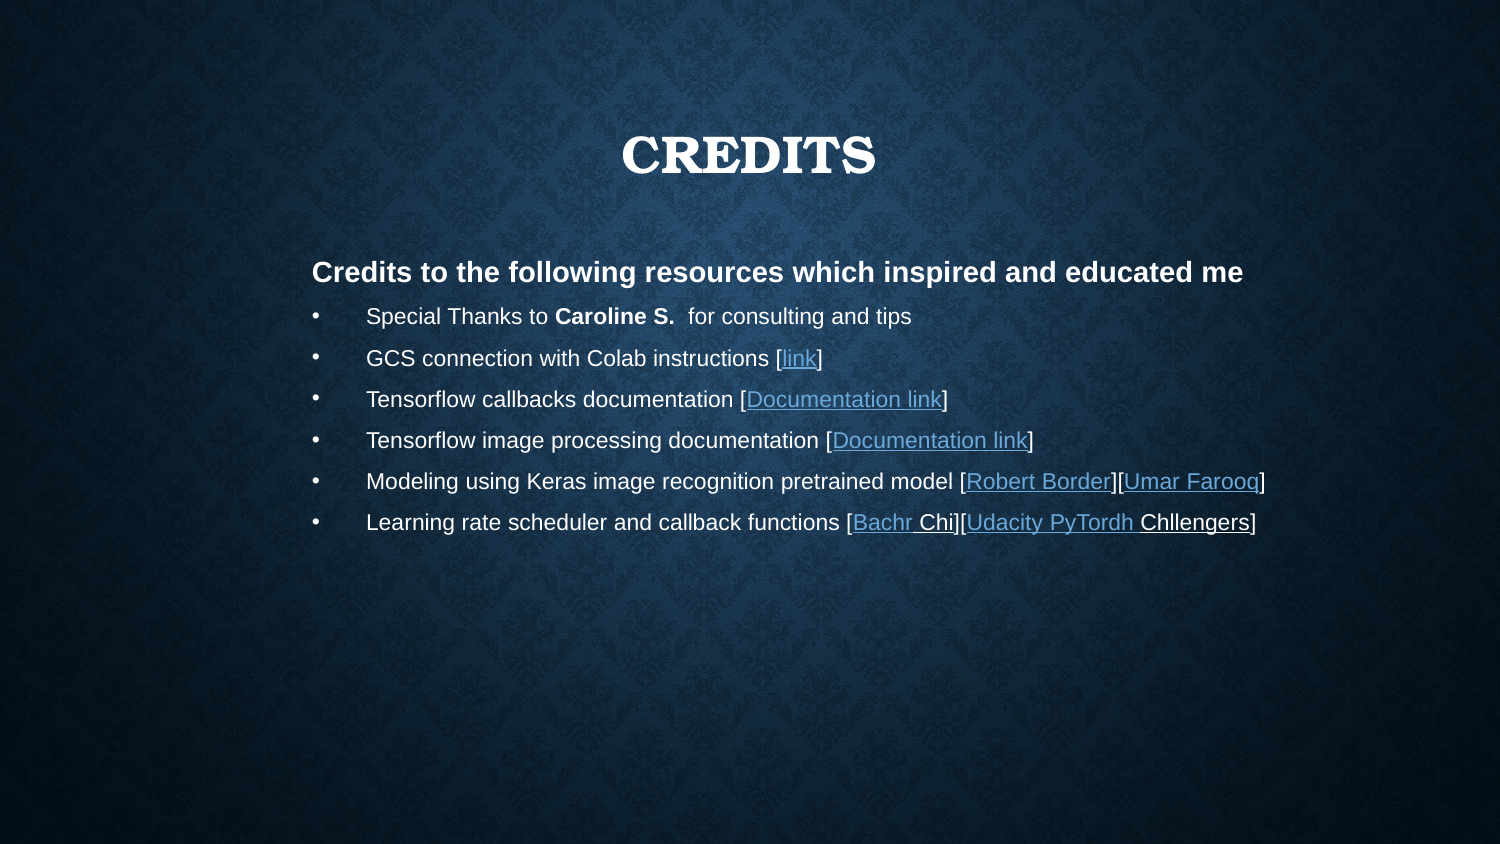

# Credits
Credits to the following resources which inspired and educated me
    Special Thanks to Caroline S.  for consulting and tips
    GCS connection with Colab instructions [link]
    Tensorflow callbacks documentation [Documentation link]
    Tensorflow image processing documentation [Documentation link]
    Modeling using Keras image recognition pretrained model [Robert Border][Umar Farooq]
    Learning rate scheduler and callback functions [Bachr Chi][Udacity PyTordh Chllengers]